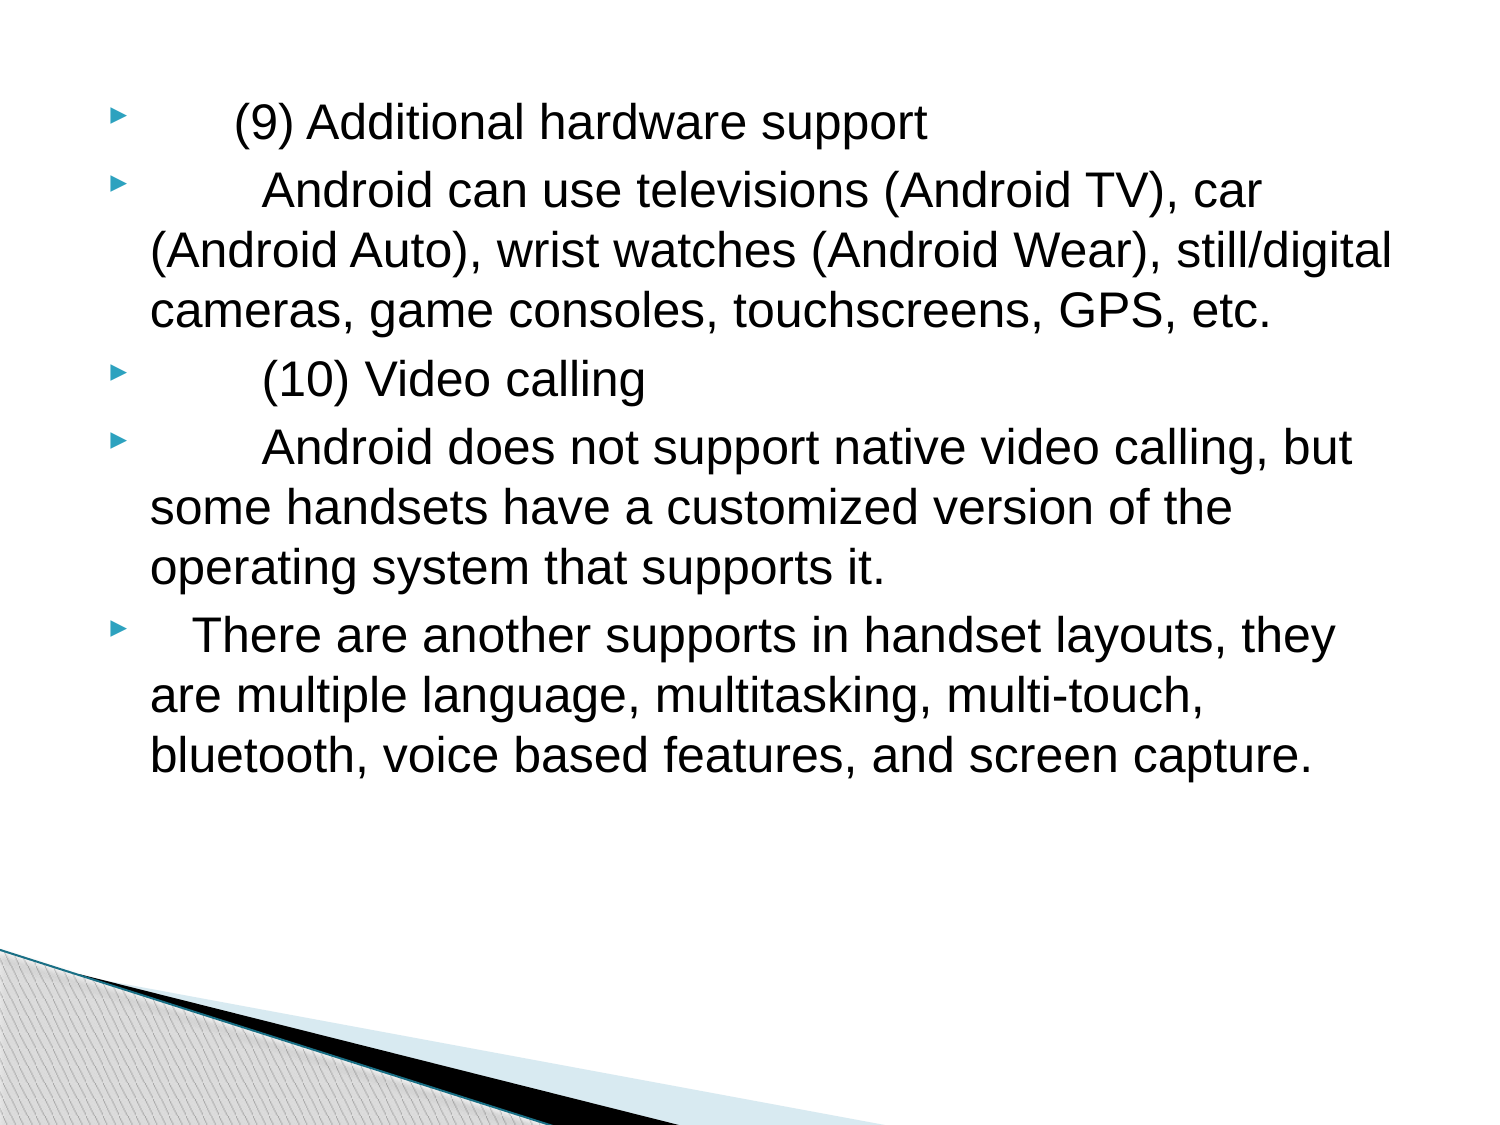

(9) Additional hardware support
　　Android can use televisions (Android TV), car (Android Auto), wrist watches (Android Wear), still/digital cameras, game consoles, touchscreens, GPS, etc.
　　(10) Video calling
　　Android does not support native video calling, but some handsets have a customized version of the operating system that supports it.
   There are another supports in handset layouts, they are multiple language, multitasking, multi-touch, bluetooth, voice based features, and screen capture.